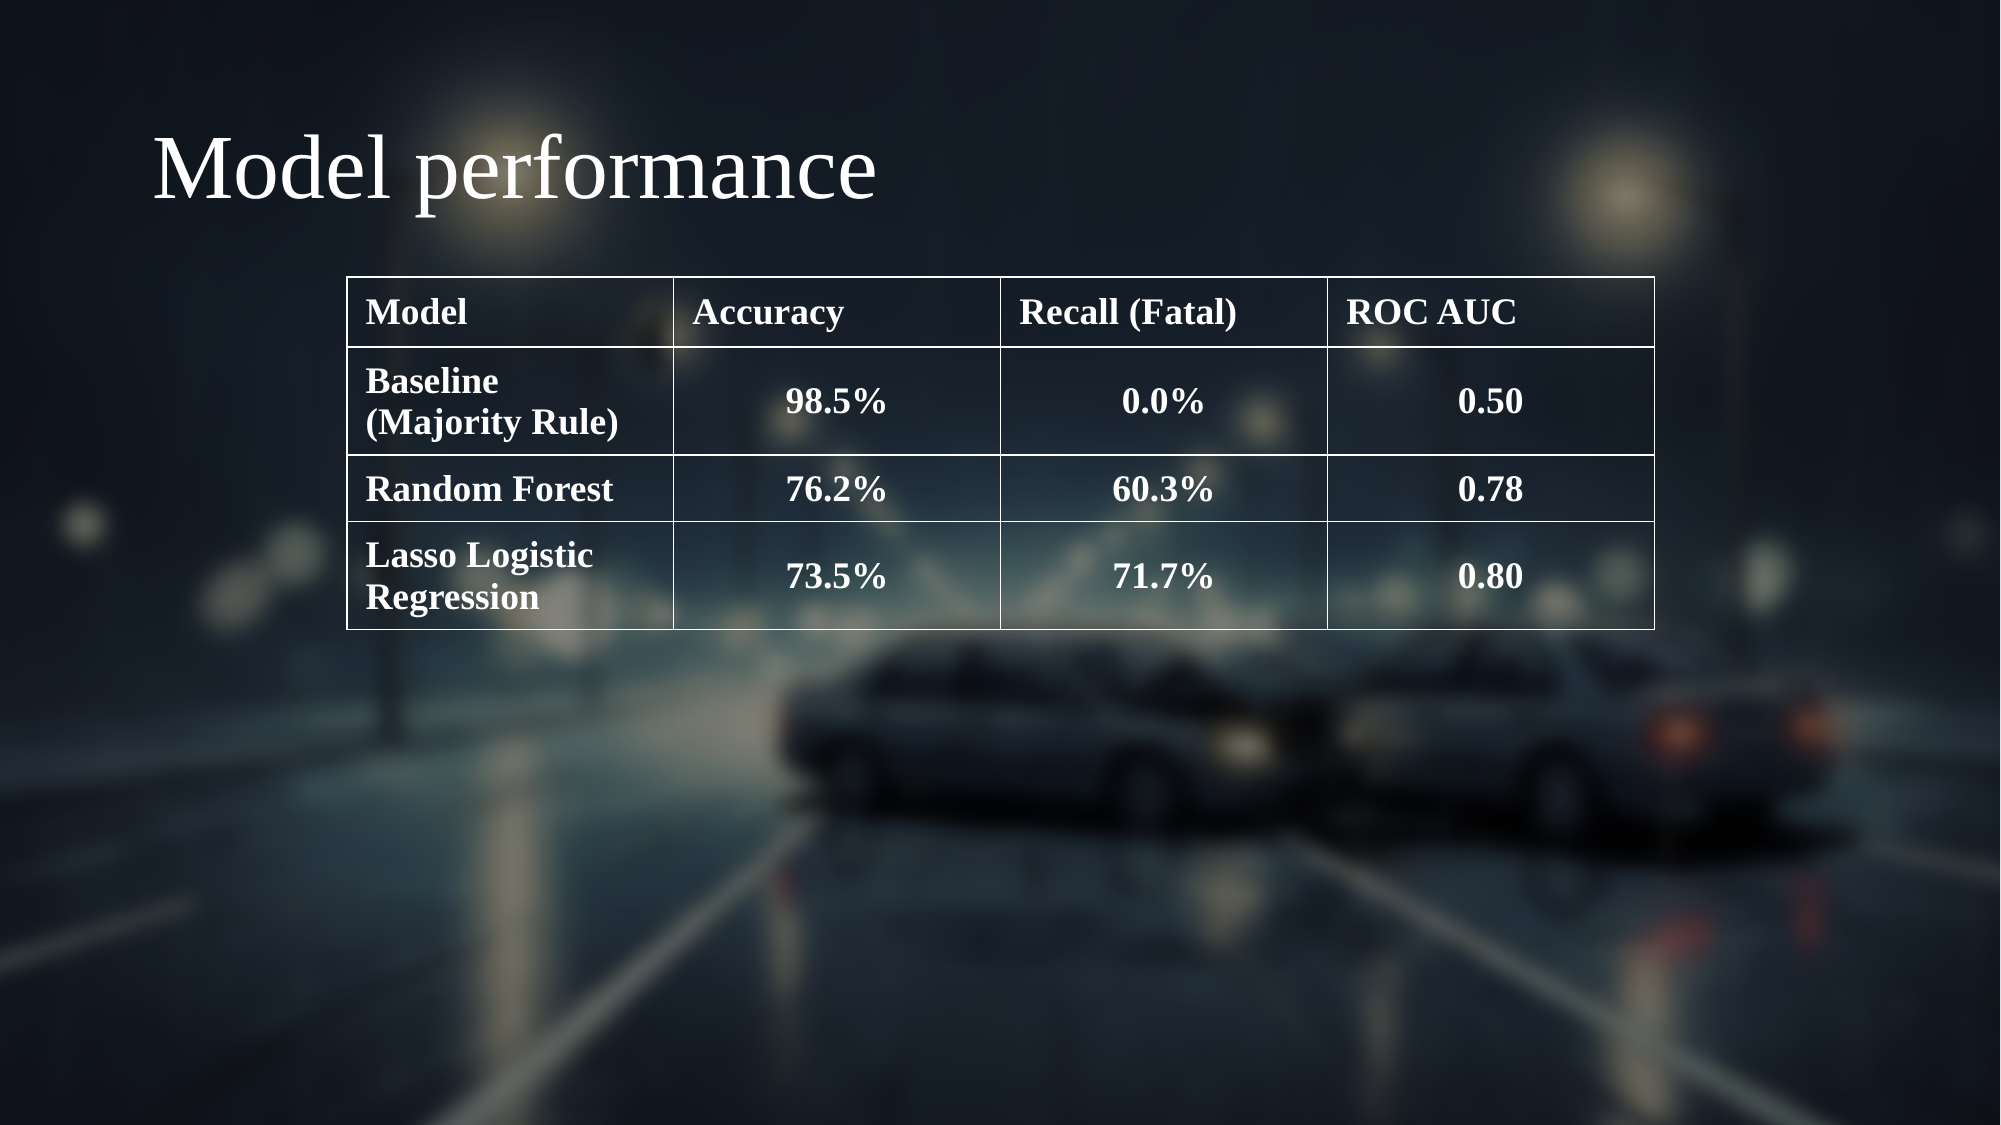

# Model performance
| Model | Accuracy | Recall (Fatal) | ROC AUC |
| --- | --- | --- | --- |
| Baseline (Majority Rule) | 98.5% | 0.0% | 0.50 |
| Random Forest | 76.2% | 60.3% | 0.78 |
| Lasso Logistic Regression | 73.5% | 71.7% | 0.80 |